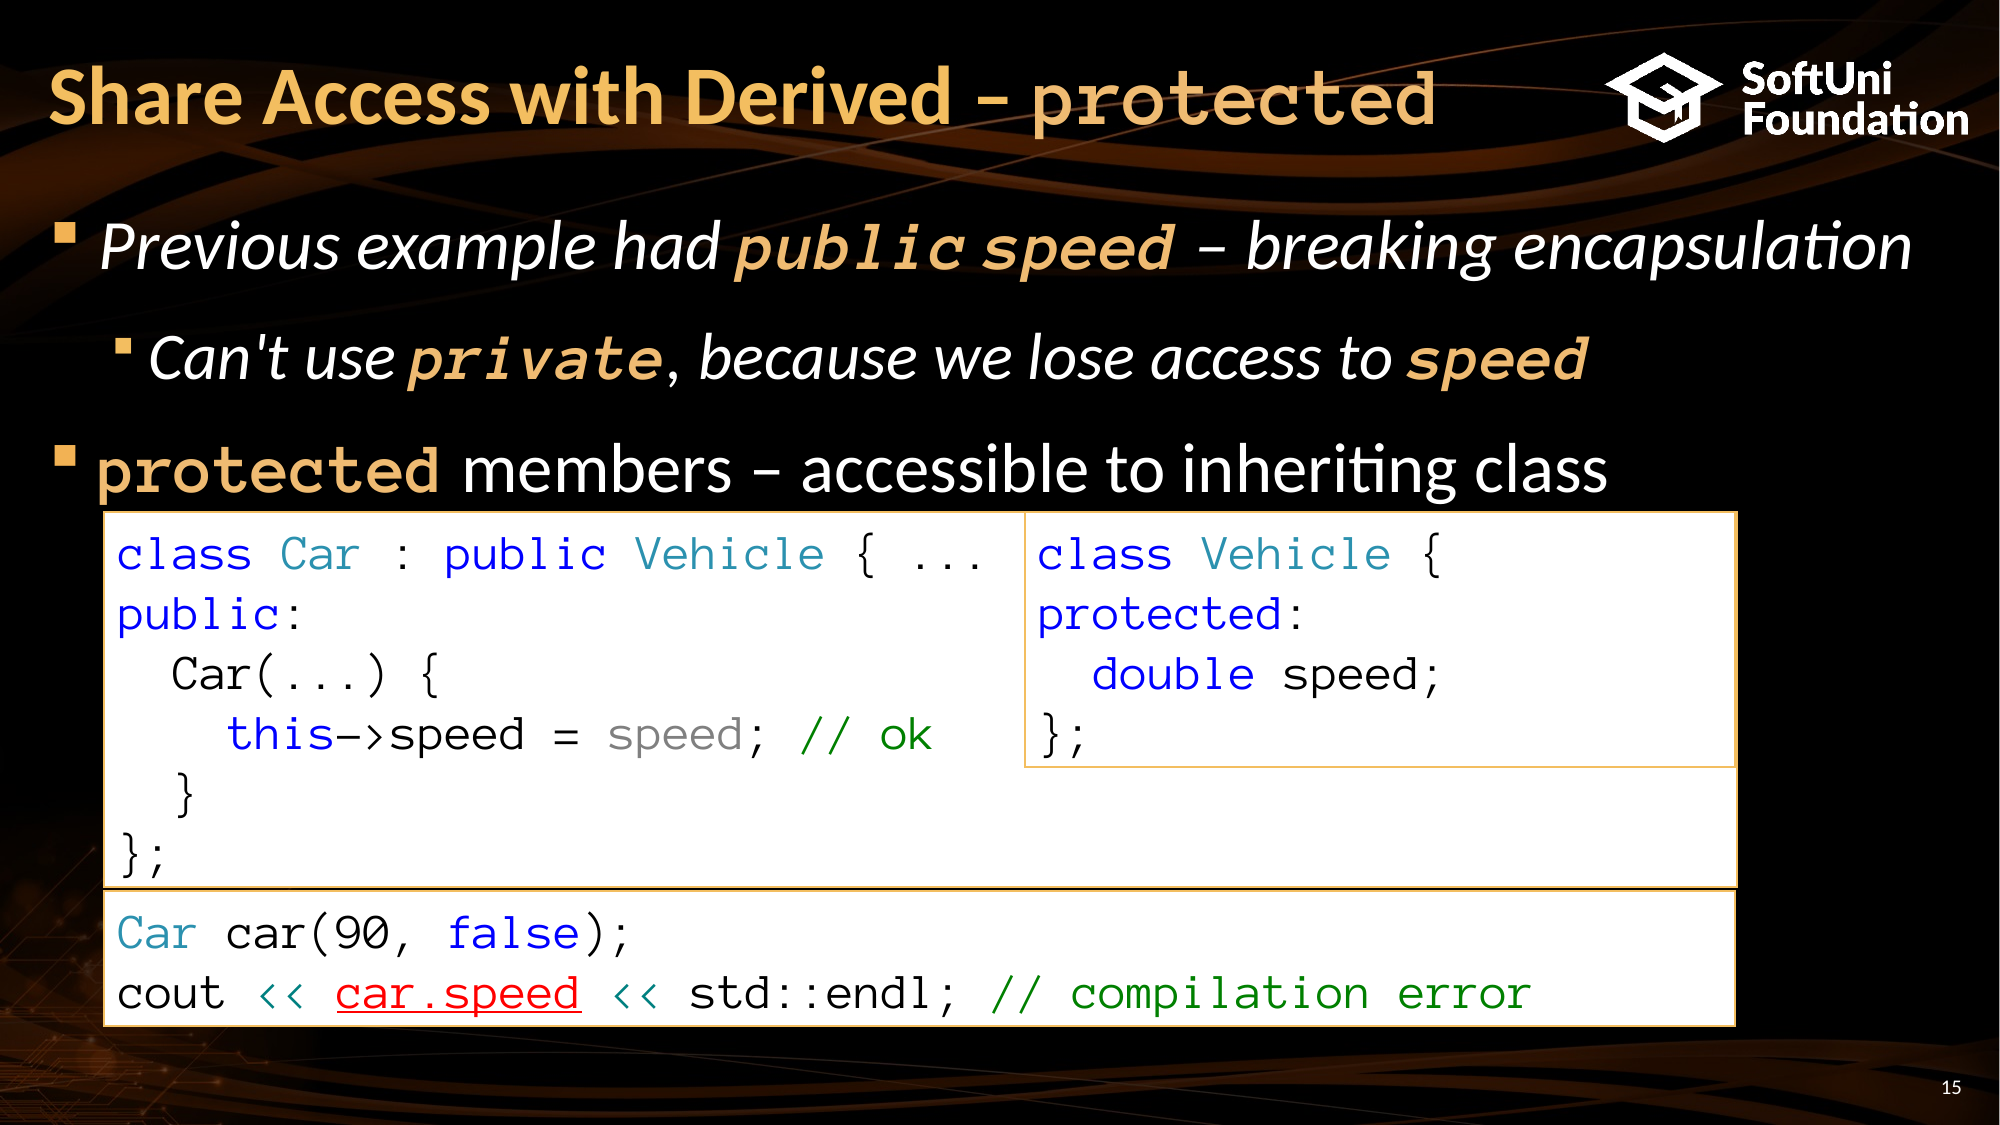

# Share Access with Derived – protected
Previous example had public speed – breaking encapsulation
Can't use private, because we lose access to speed
protected members – accessible to inheriting class

class Vehicle {
protected:
  double speed;
};
class Car : public Vehicle { ...
public:
  Car(...) {
    this->speed = speed; // ok
  }
};
Car car(90, false);
cout << car.speed << std::endl; // compilation error
15